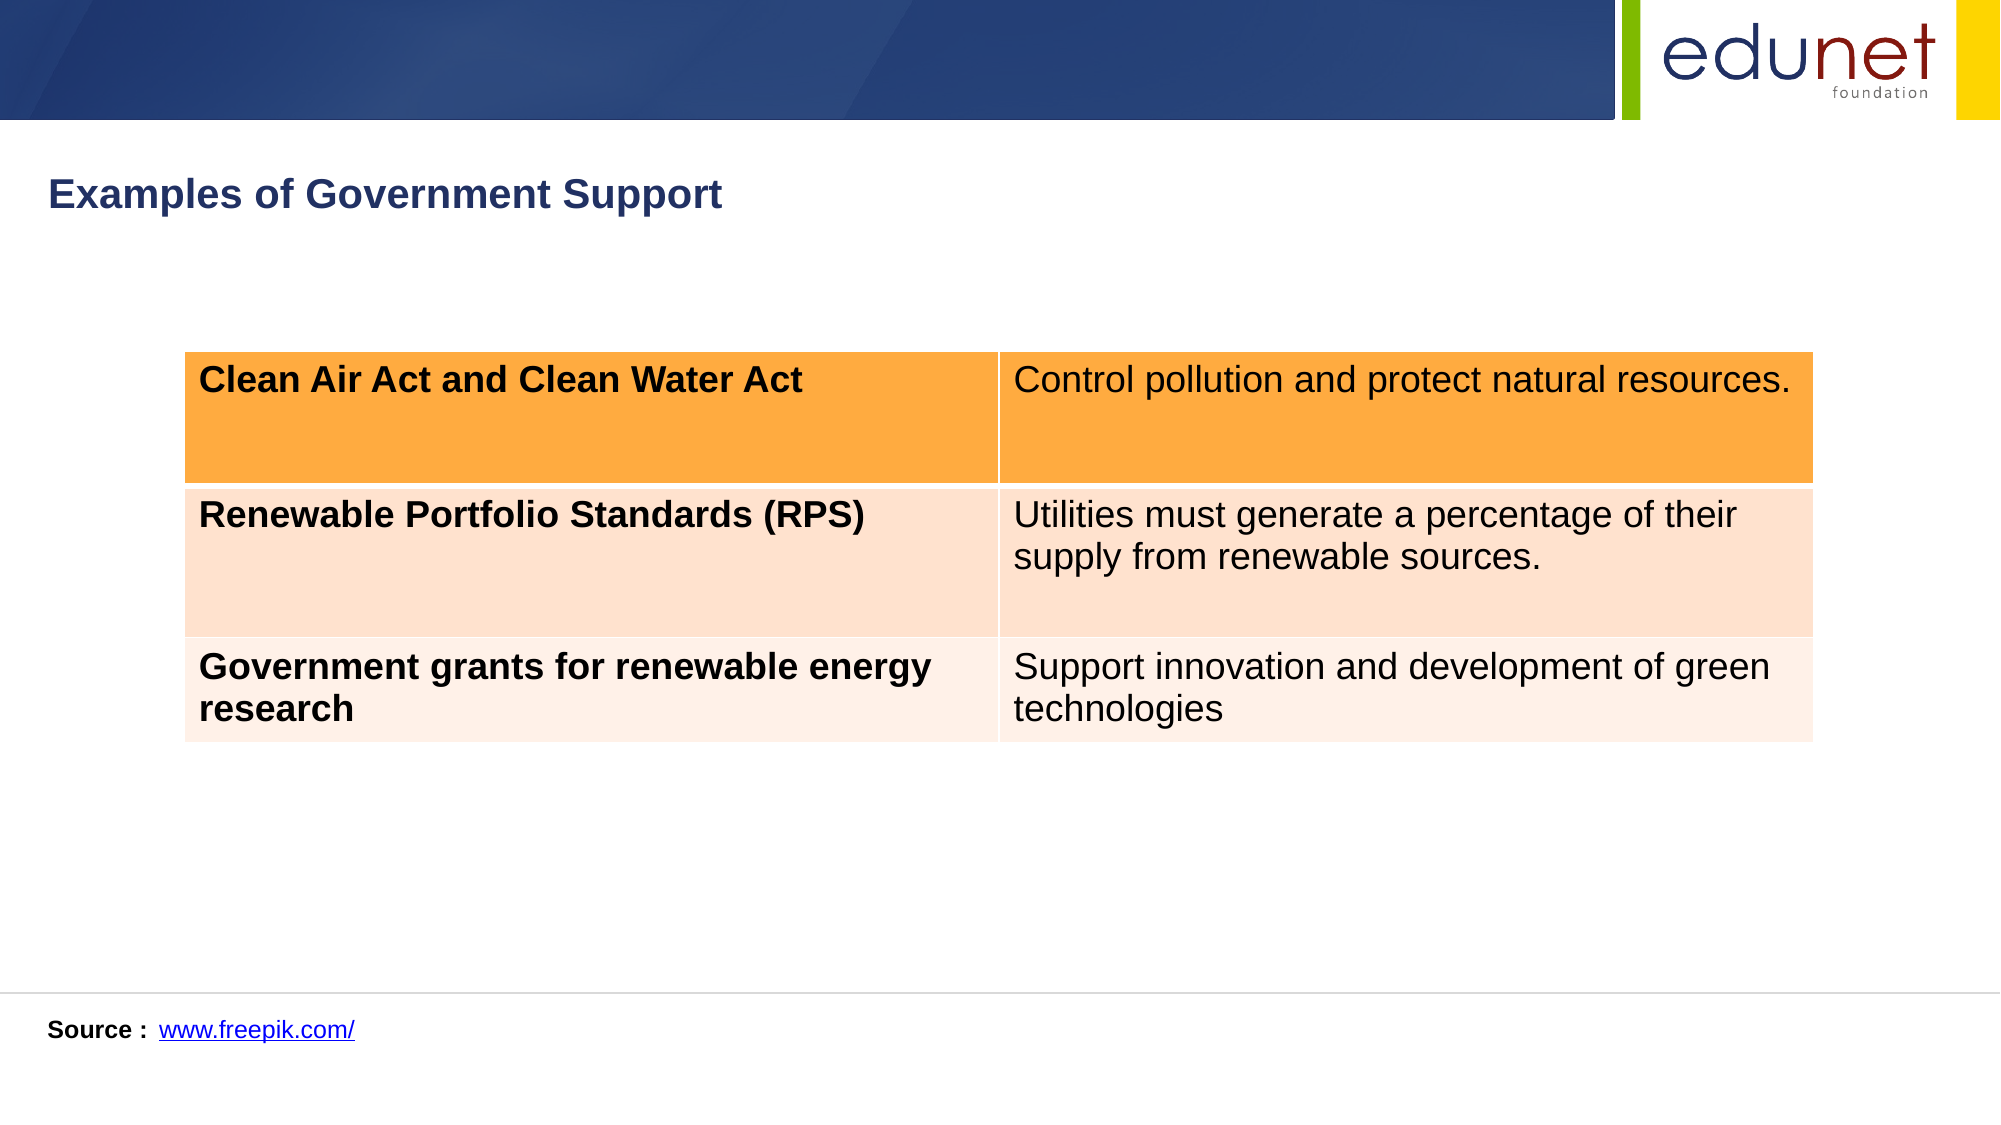

Examples of Government Support
| Clean Air Act and Clean Water Act | Control pollution and protect natural resources. |
| --- | --- |
| Renewable Portfolio Standards (RPS) | Utilities must generate a percentage of their supply from renewable sources. |
| Government grants for renewable energy research | Support innovation and development of green technologies |
Source :
www.freepik.com/